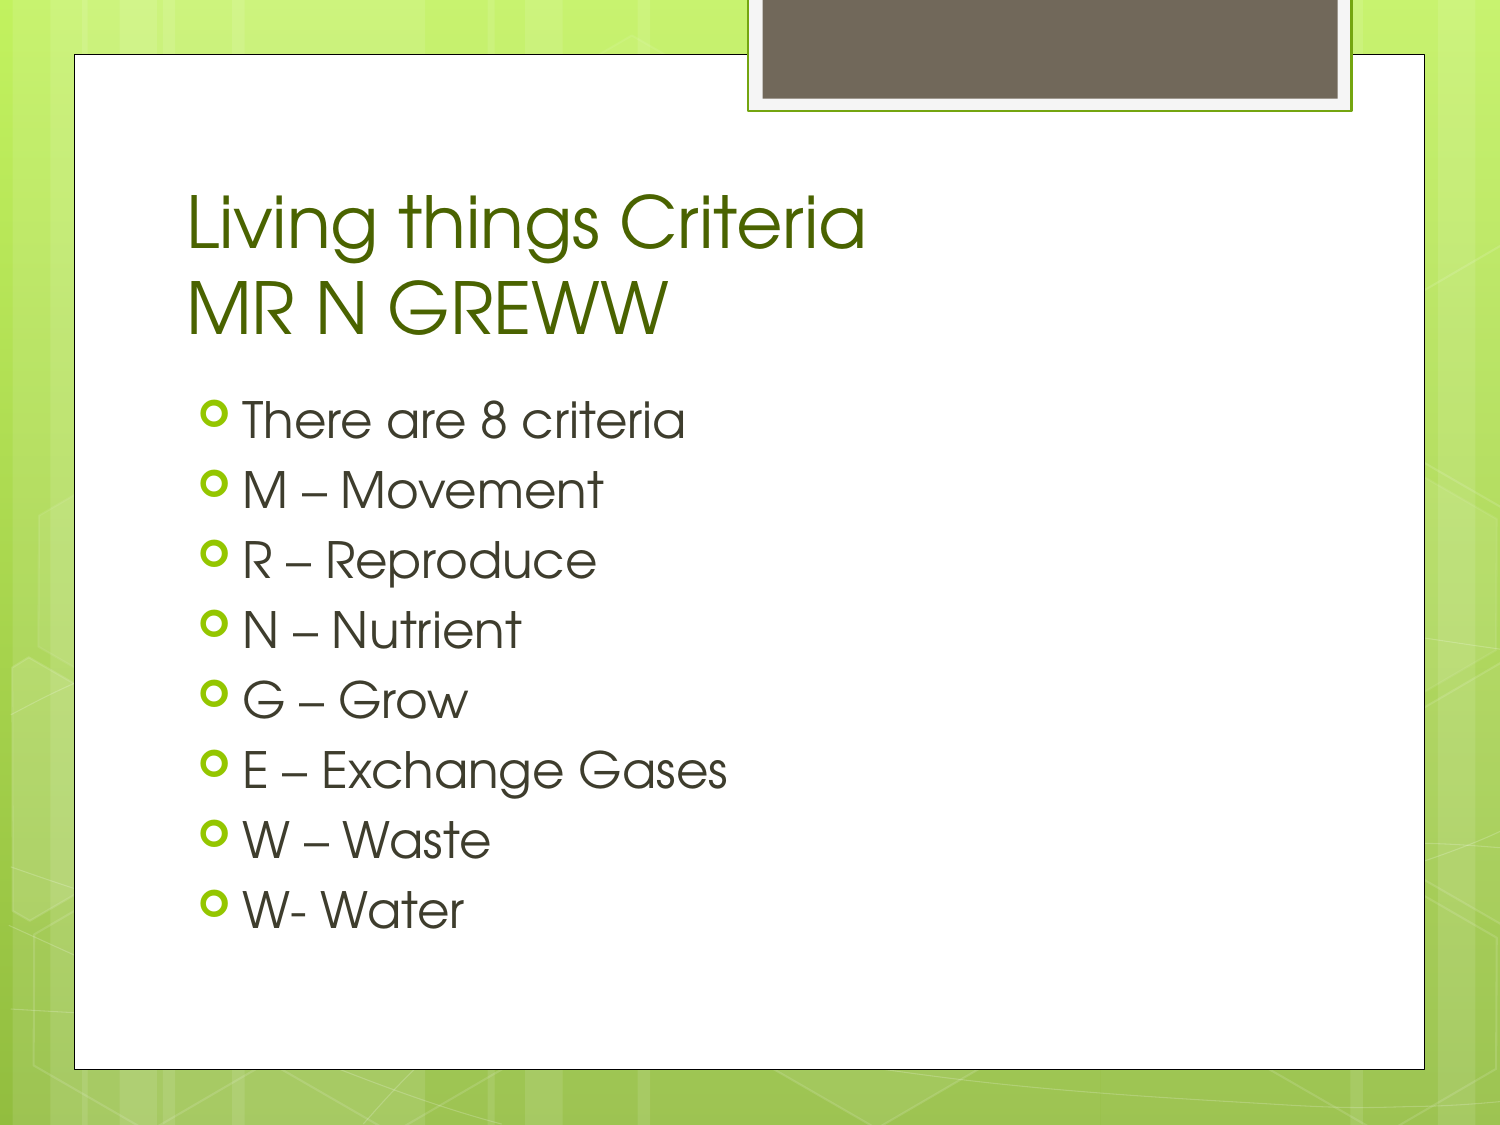

# Living things Criteria MR N GREWW
There are 8 criteria
M – Movement
R – Reproduce
N – Nutrient
G – Grow
E – Exchange Gases
W – Waste
W- Water